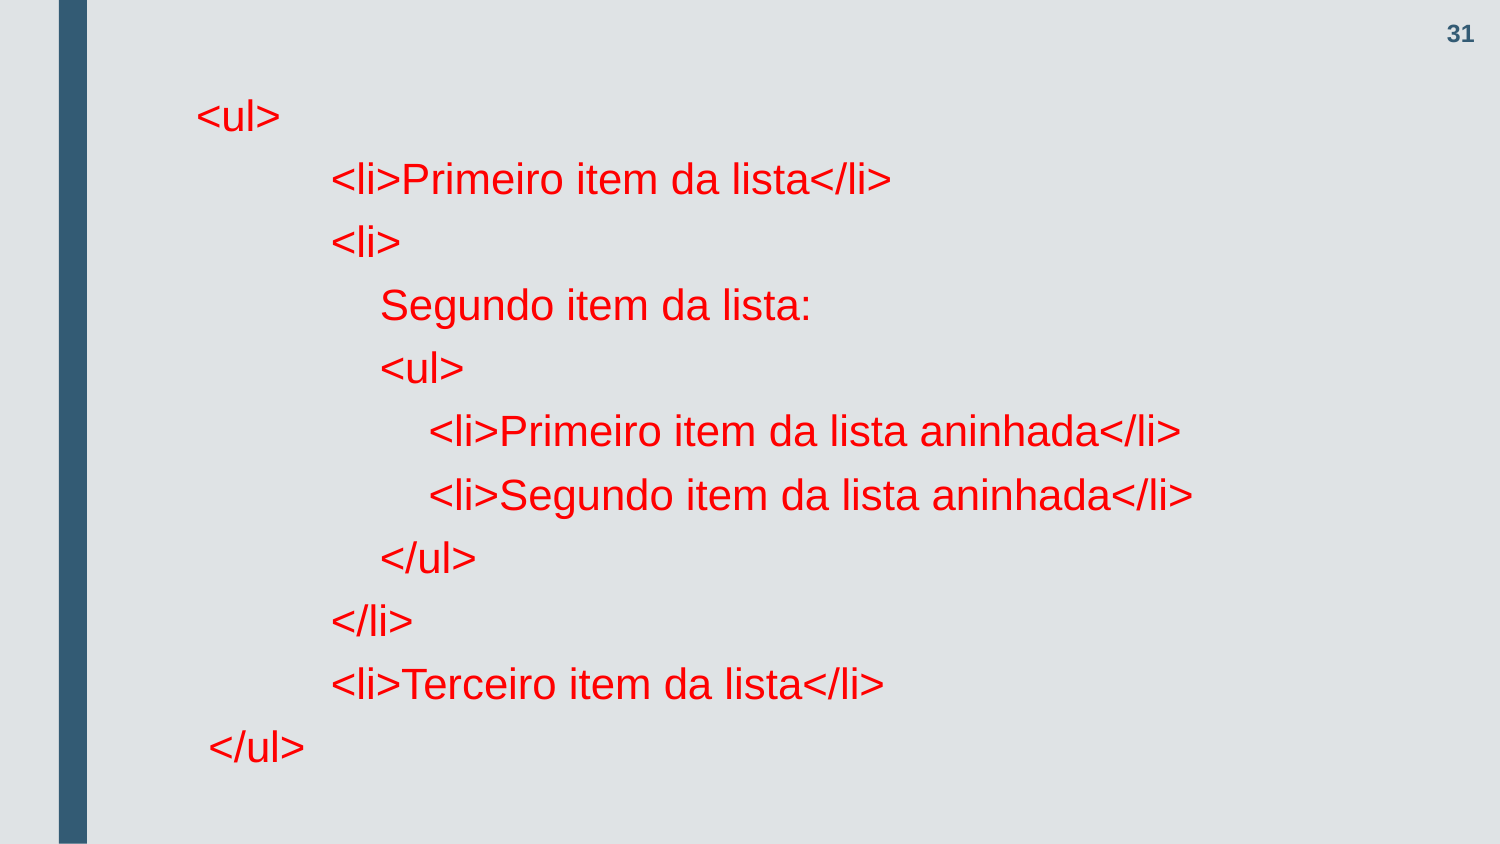

31
 <ul>
            <li>Primeiro item da lista</li>
            <li>
                Segundo item da lista:
                <ul>
                    <li>Primeiro item da lista aninhada</li>
                    <li>Segundo item da lista aninhada</li>
                </ul>
            </li>
            <li>Terceiro item da lista</li>
  </ul>